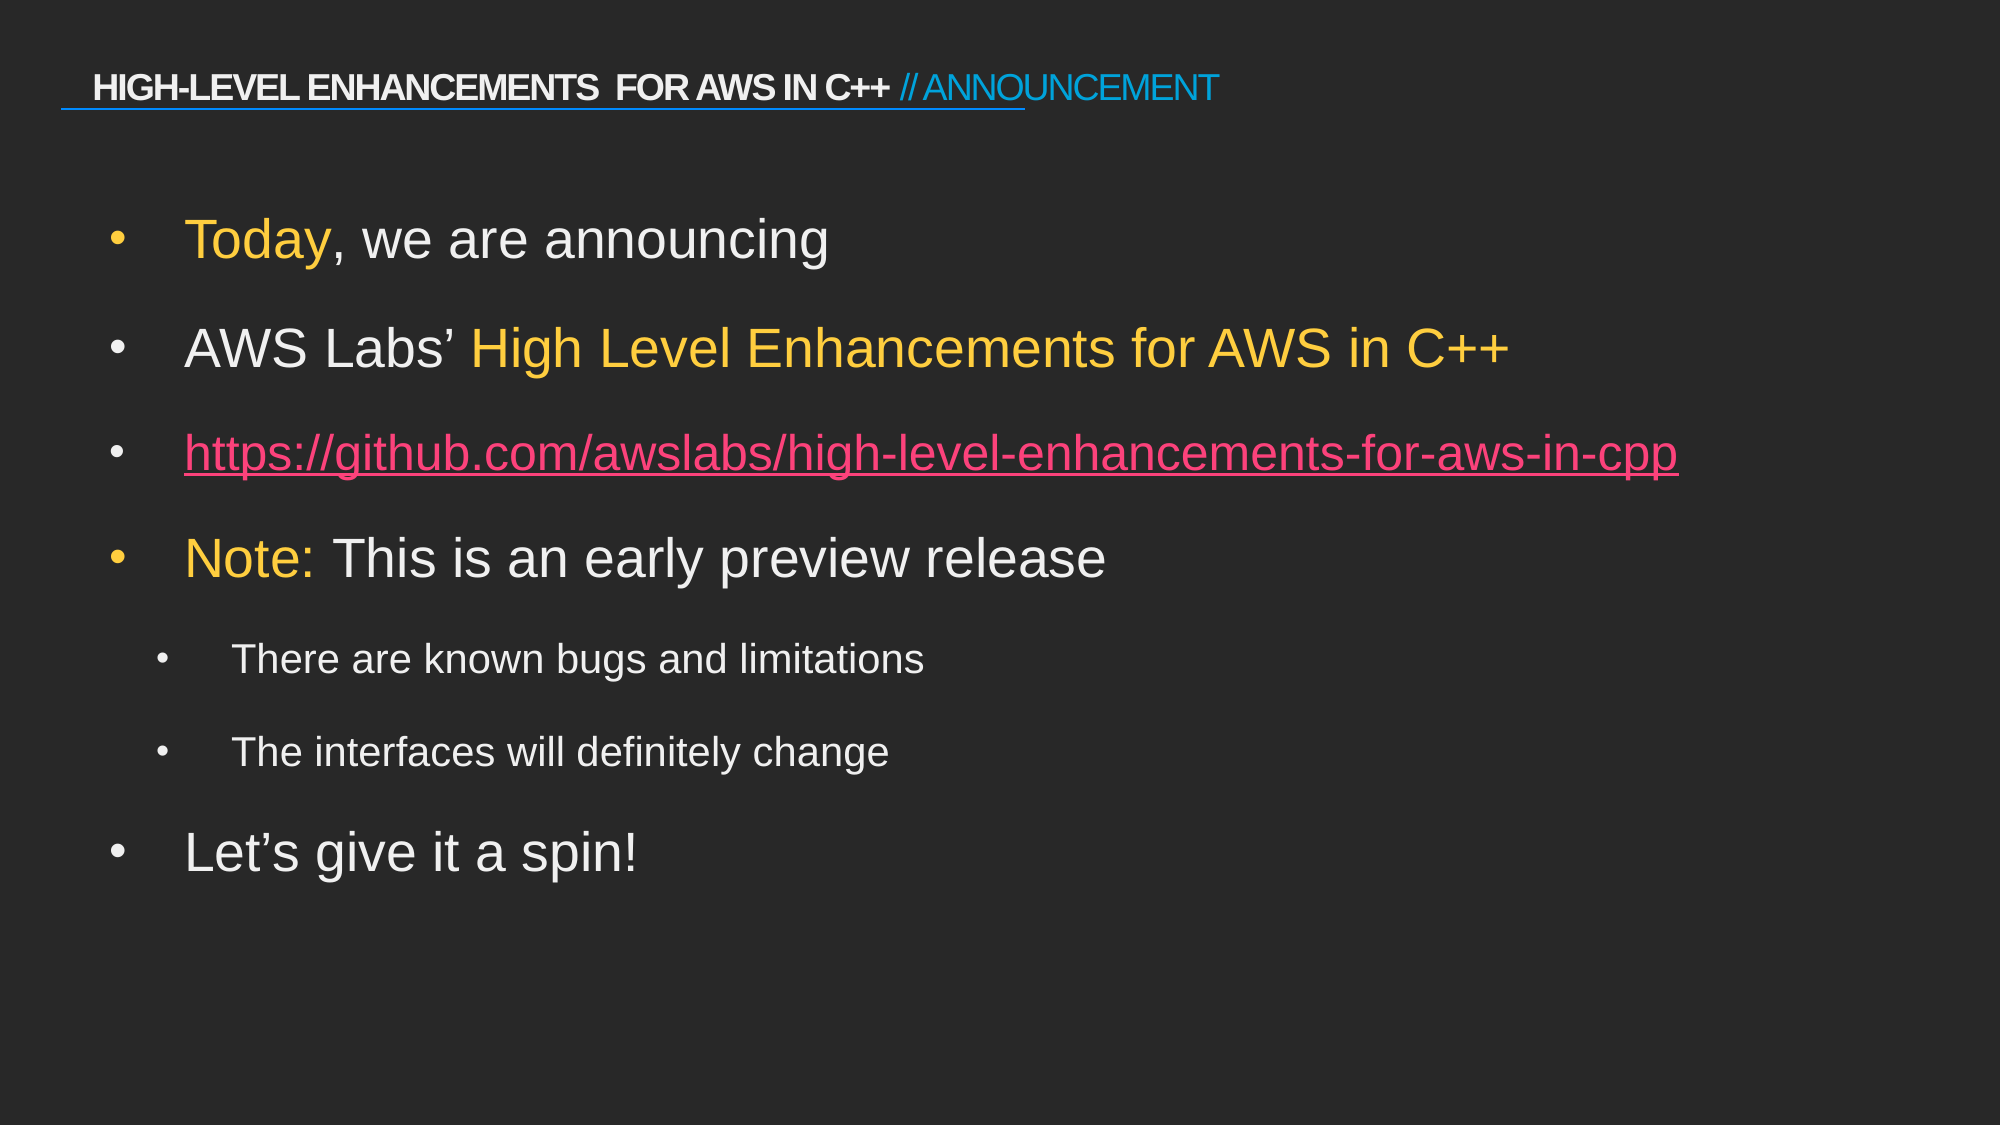

# HIGH-LEVEL ENHANCEMENTS  FOR AWS IN C++ // ANNOUNCEMENT
Today, we are announcing
AWS Labs’ High Level Enhancements for AWS in C++
https://github.com/awslabs/high-level-enhancements-for-aws-in-cpp
Note: This is an early preview release
There are known bugs and limitations
The interfaces will definitely change
Let’s give it a spin!